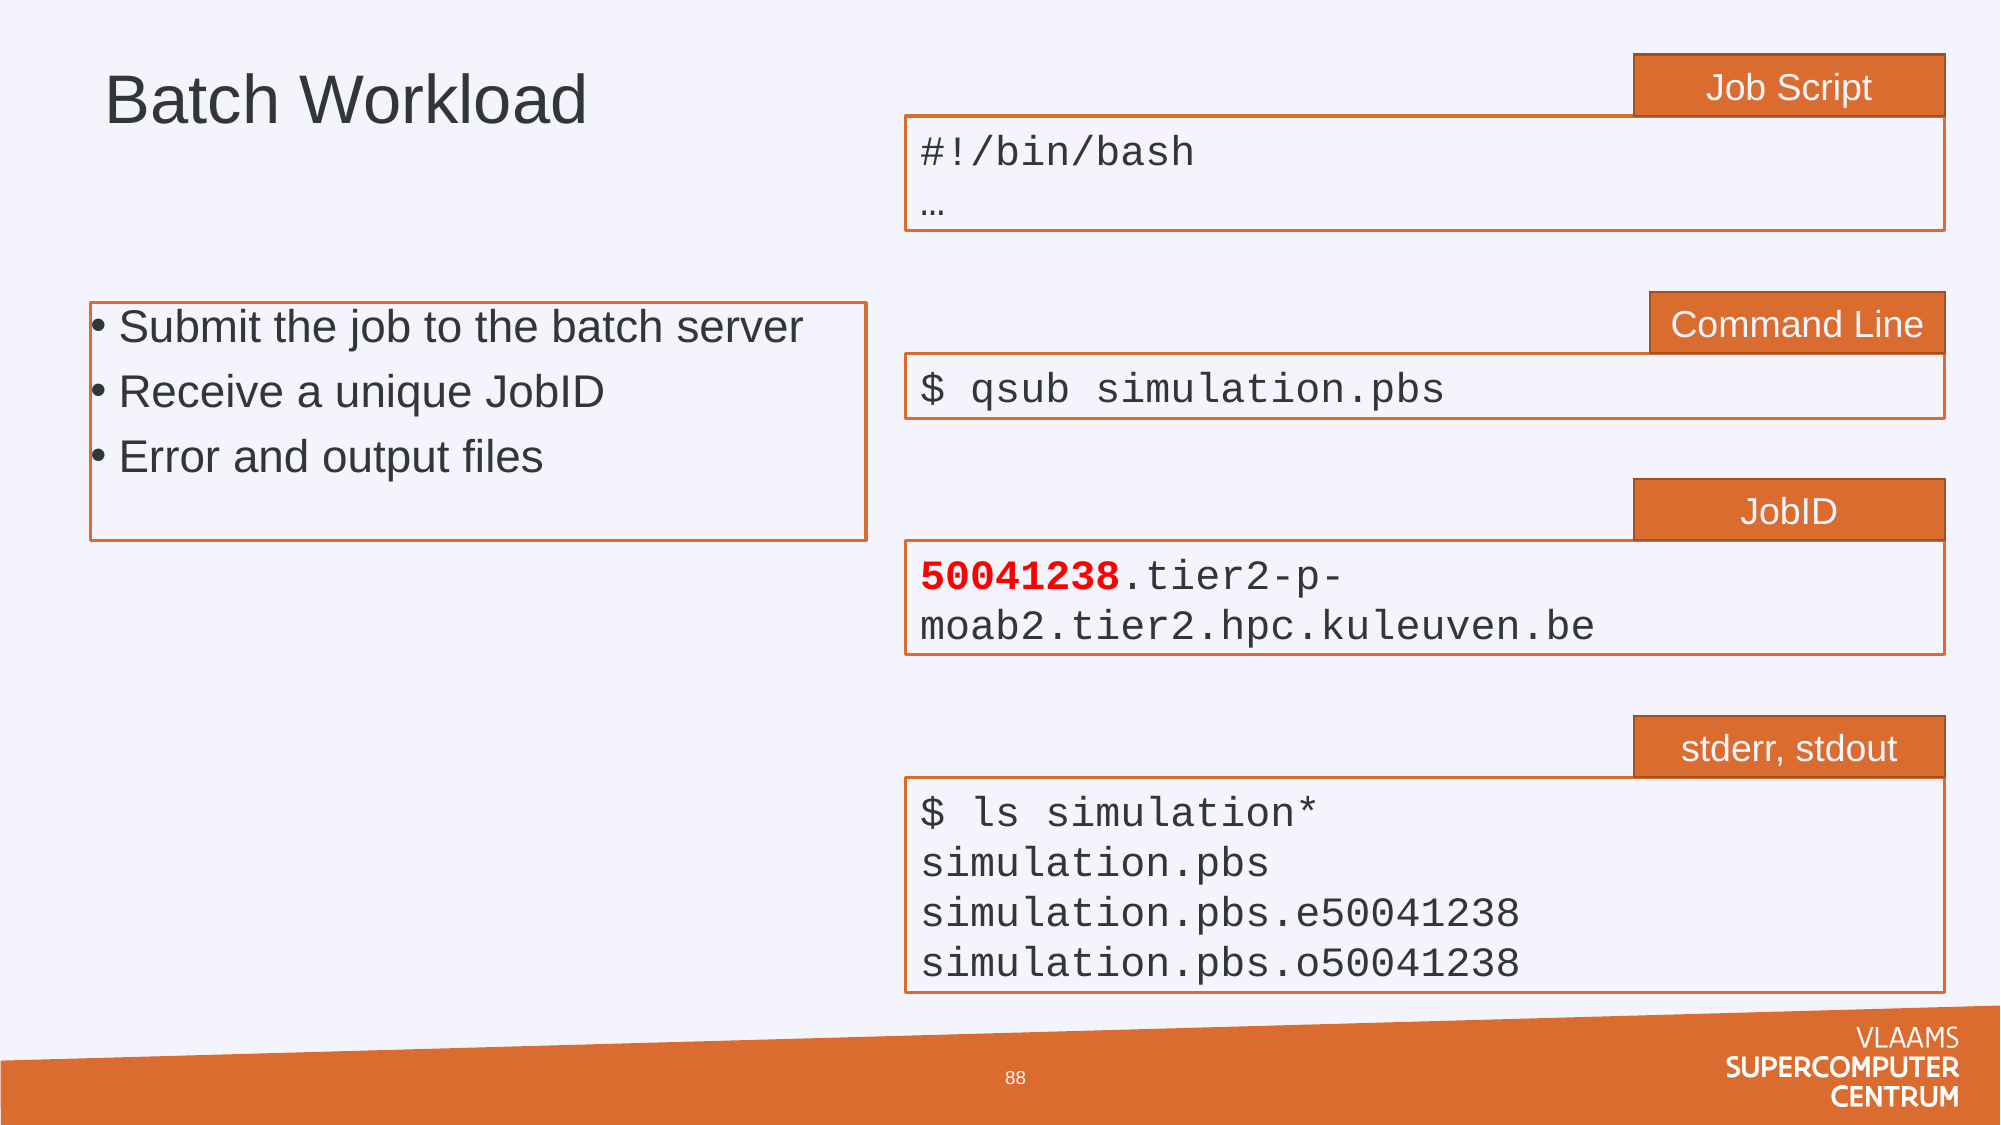

# Batch Workload
Job Script
#!/bin/bash
…
Command Line
$ qsub simulation.pbs
Submit the job to the batch server
Receive a unique JobID
Error and output files
JobID
50041238.tier2-p-moab2.tier2.hpc.kuleuven.be
stderr, stdout
$ ls simulation*
simulation.pbs
simulation.pbs.e50041238
simulation.pbs.o50041238
88